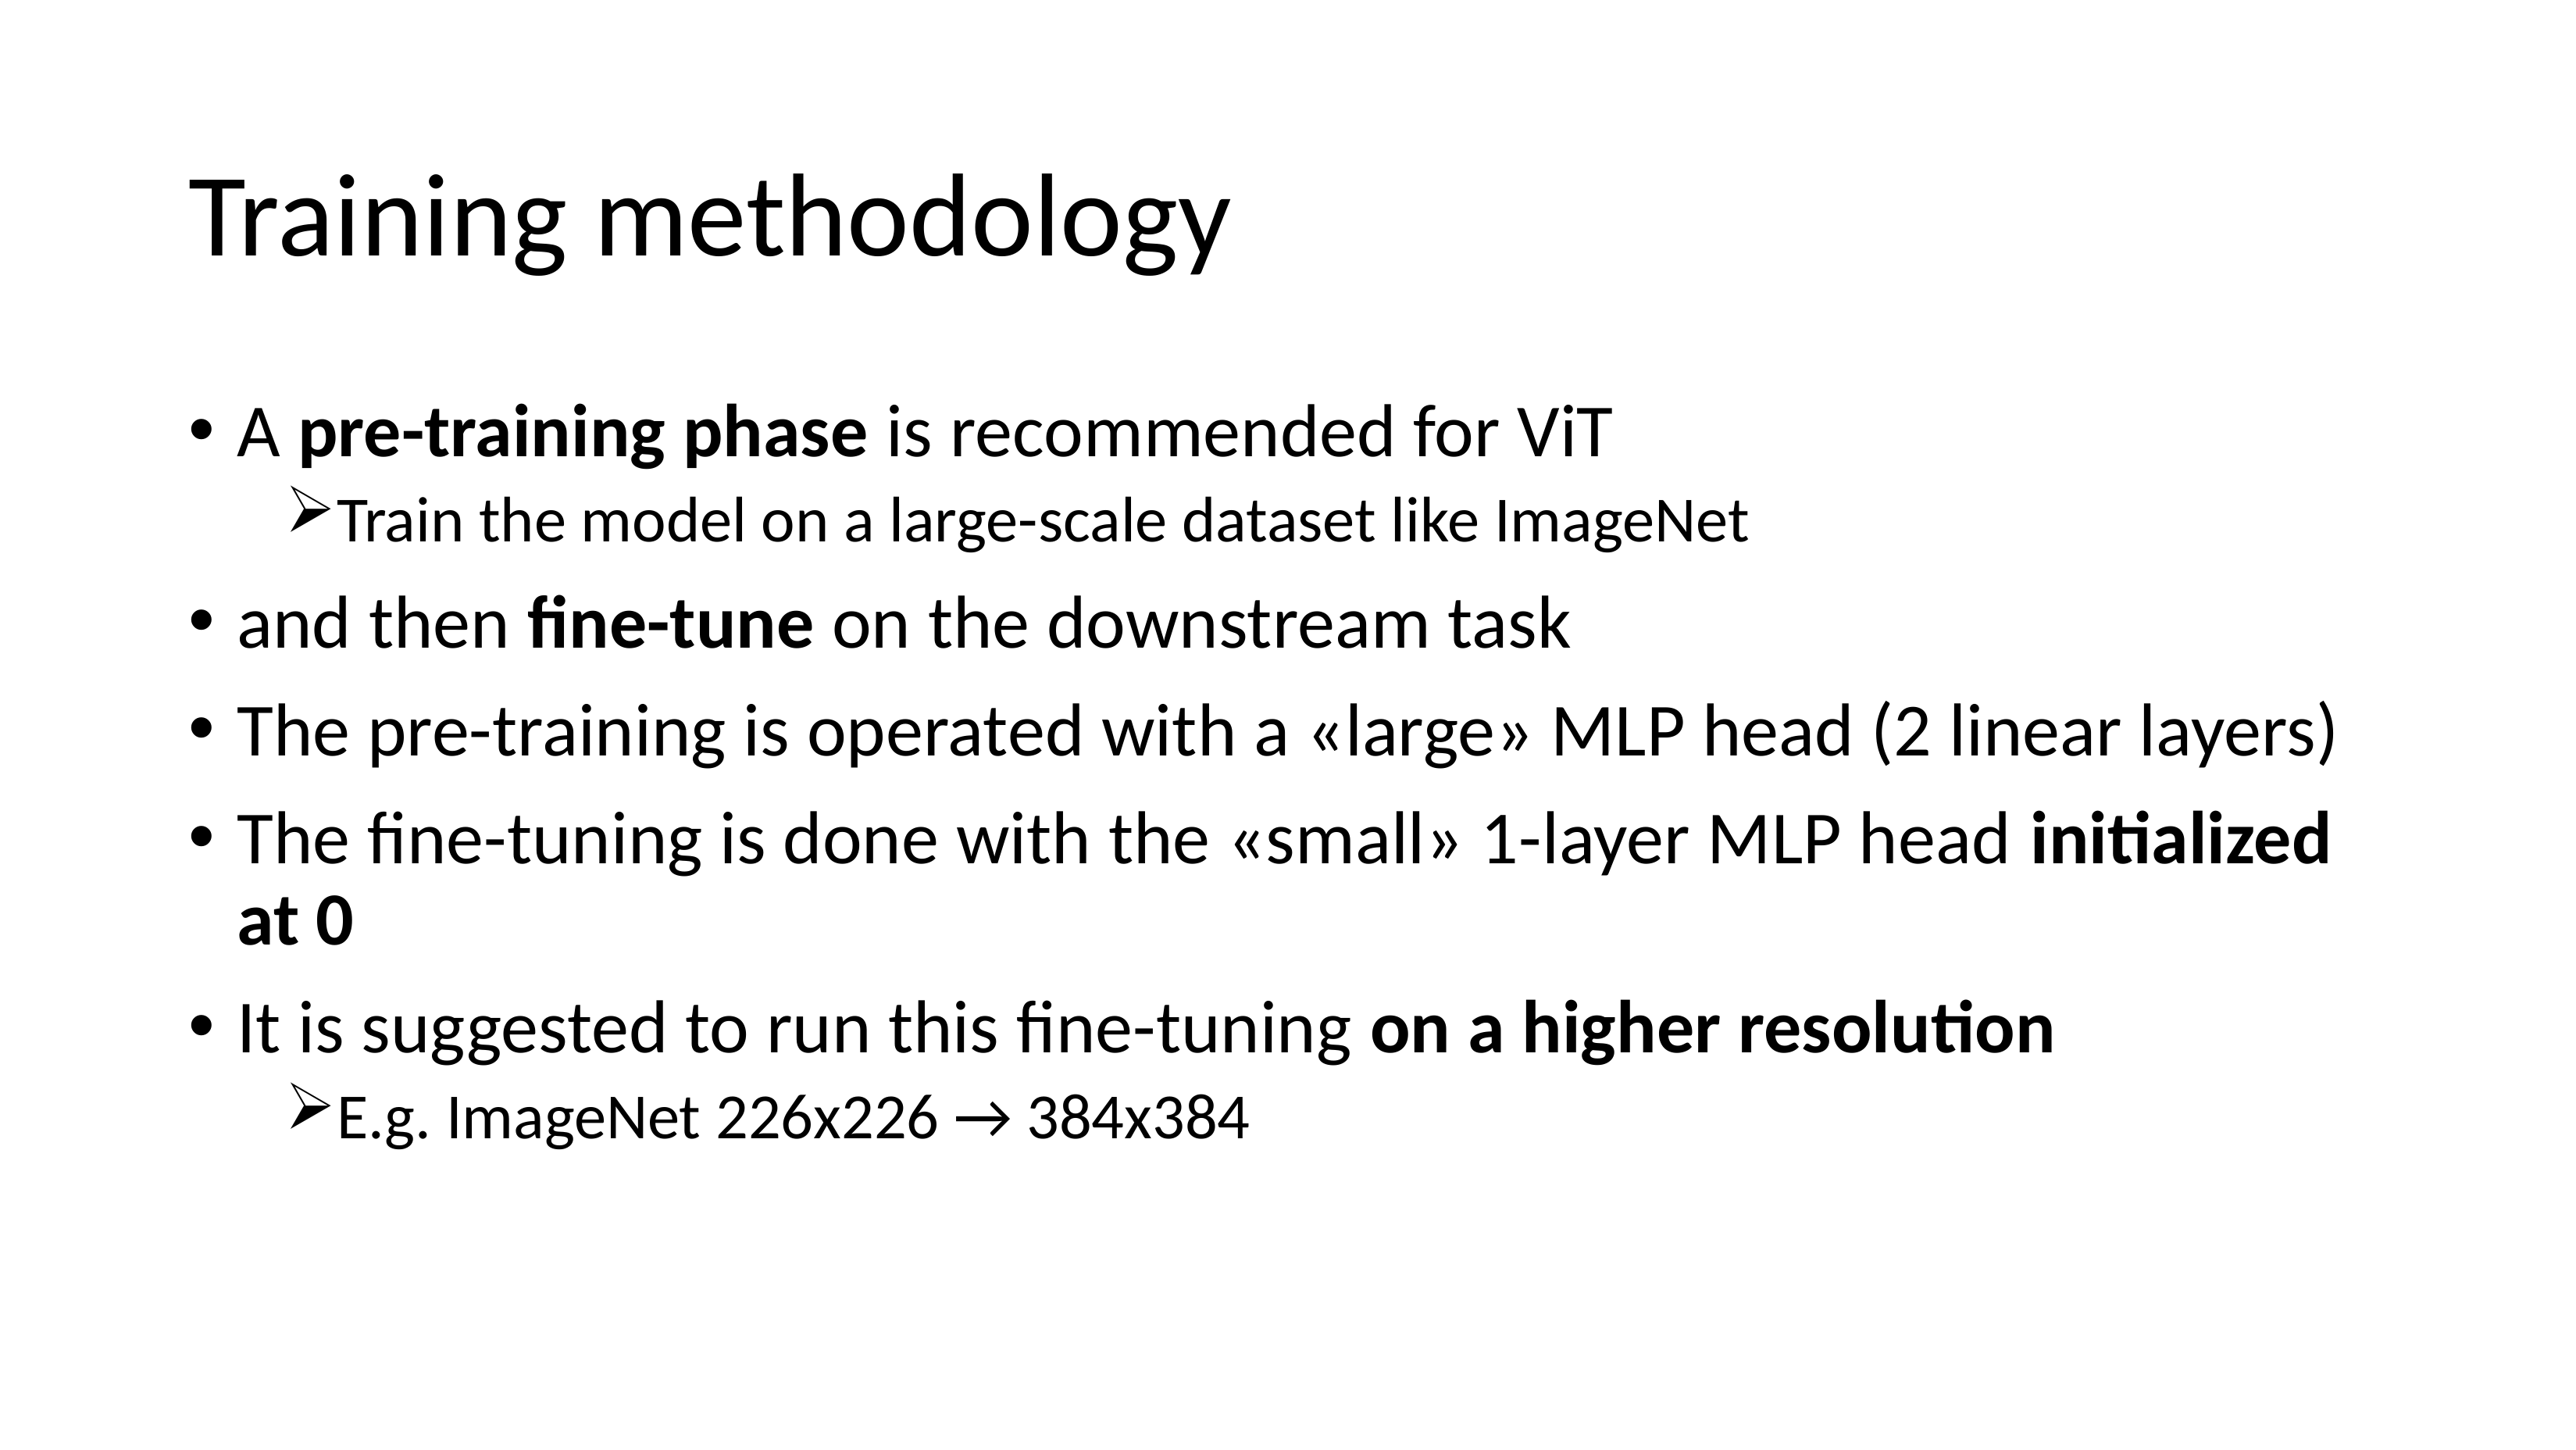

# Training methodology
A pre-training phase is recommended for ViT
Train the model on a large-scale dataset like ImageNet
and then fine-tune on the downstream task
The pre-training is operated with a «large» MLP head (2 linear layers)
The fine-tuning is done with the «small» 1-layer MLP head initialized at 0
It is suggested to run this fine-tuning on a higher resolution
E.g. ImageNet 226x226 → 384x384